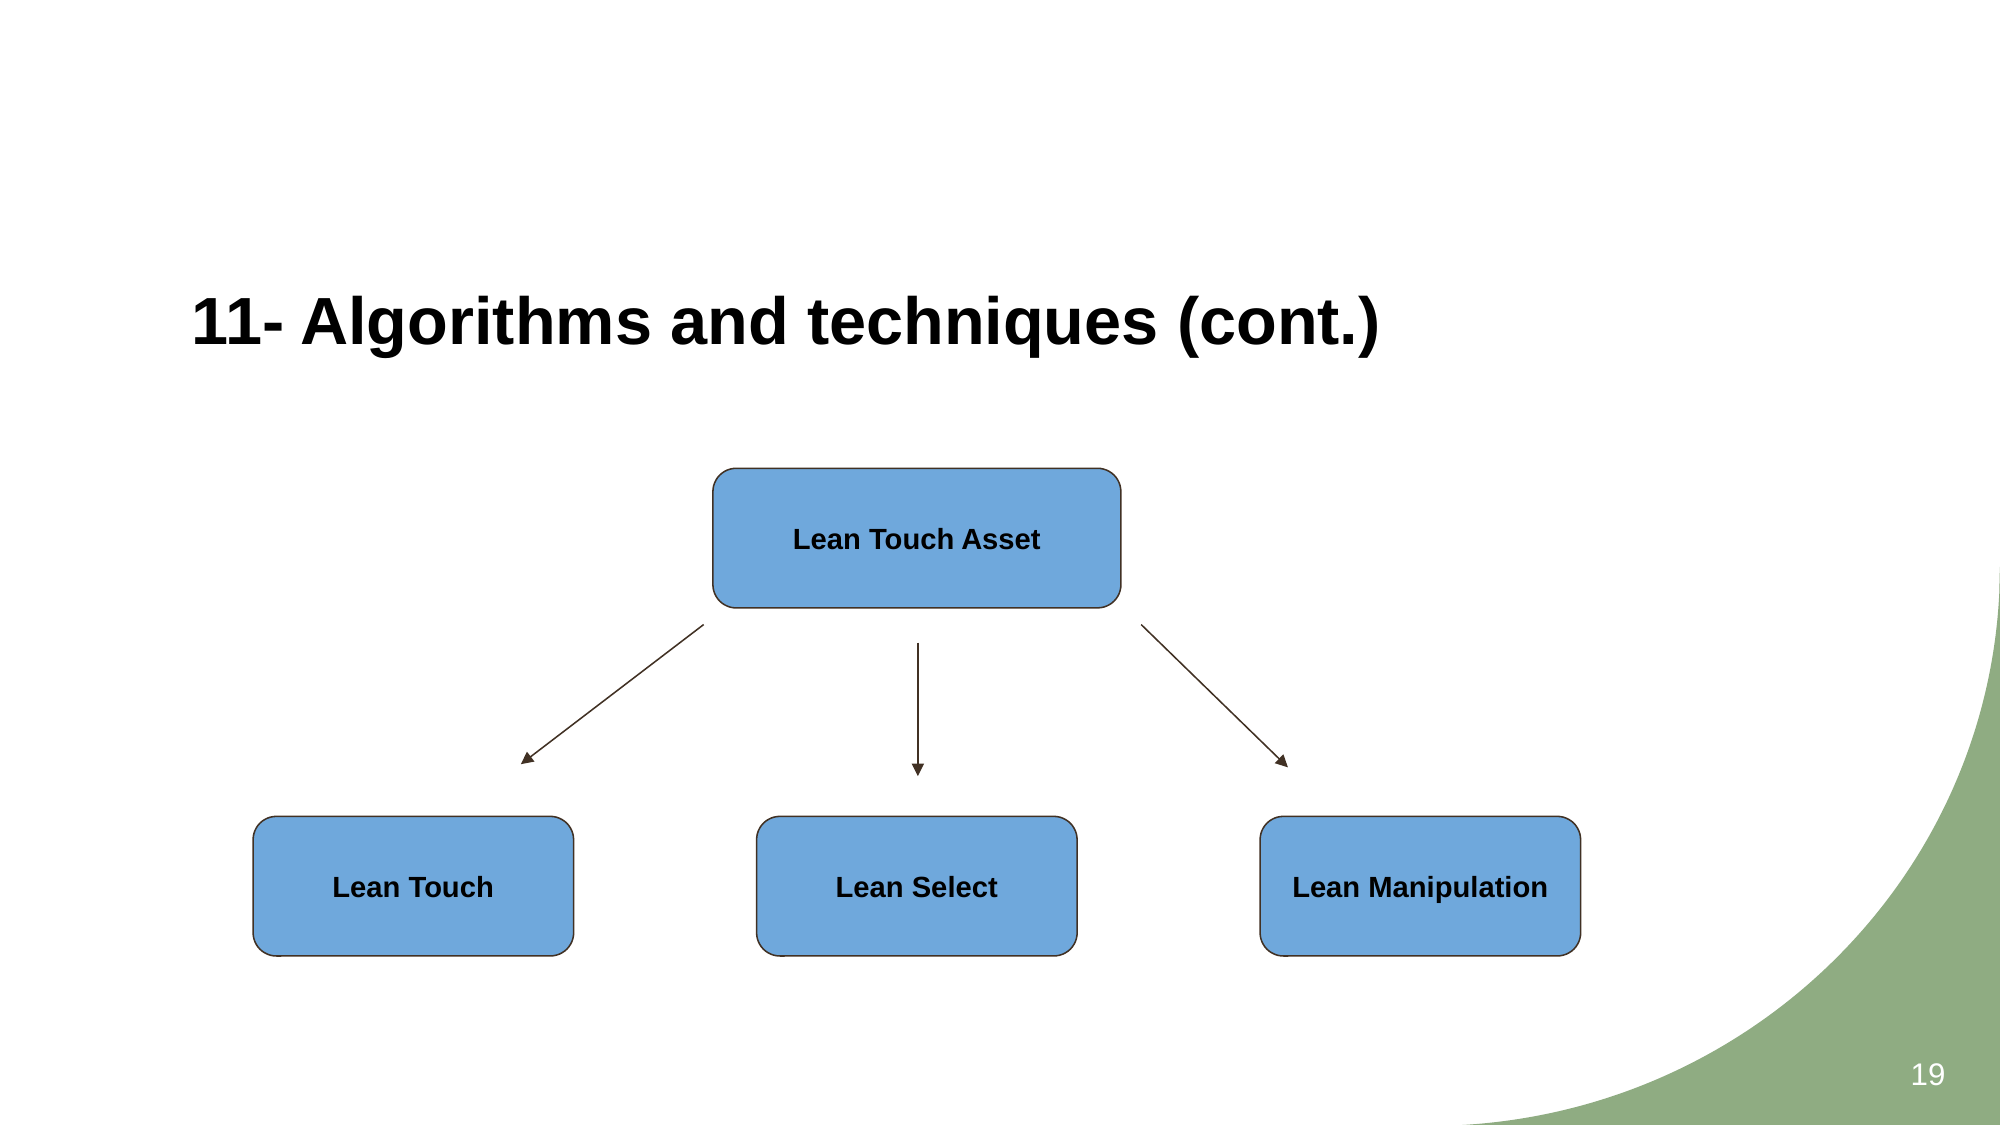

# 11- Algorithms and techniques (cont.)

Lean Touch Asset
Lean Touch
Lean Select
Lean Manipulation
19